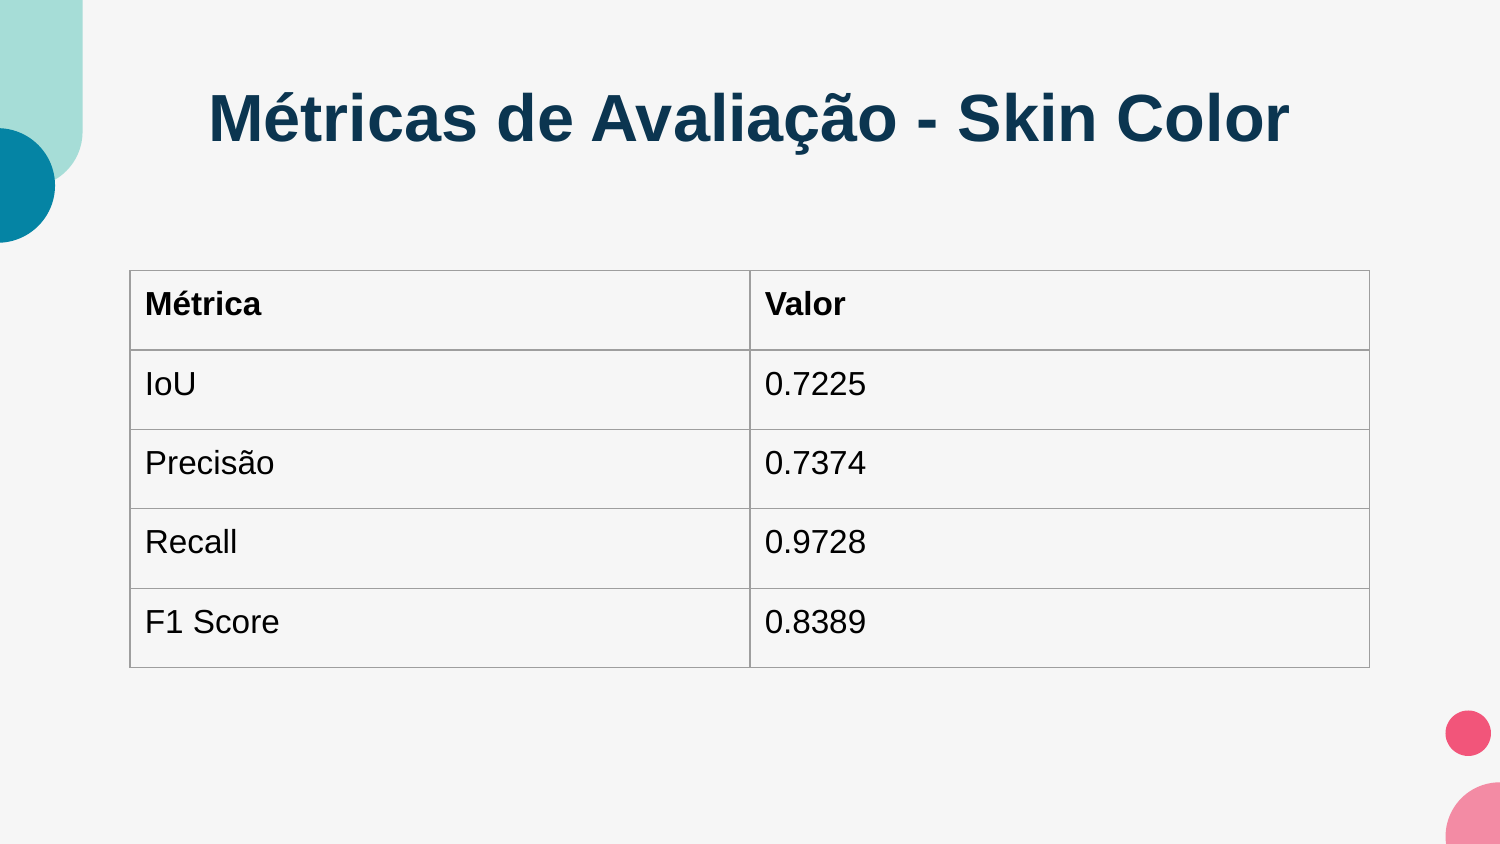

# Métricas de Avaliação - Skin Color
| Métrica | Valor |
| --- | --- |
| IoU | 0.7225 |
| Precisão | 0.7374 |
| Recall | 0.9728 |
| F1 Score | 0.8389 |